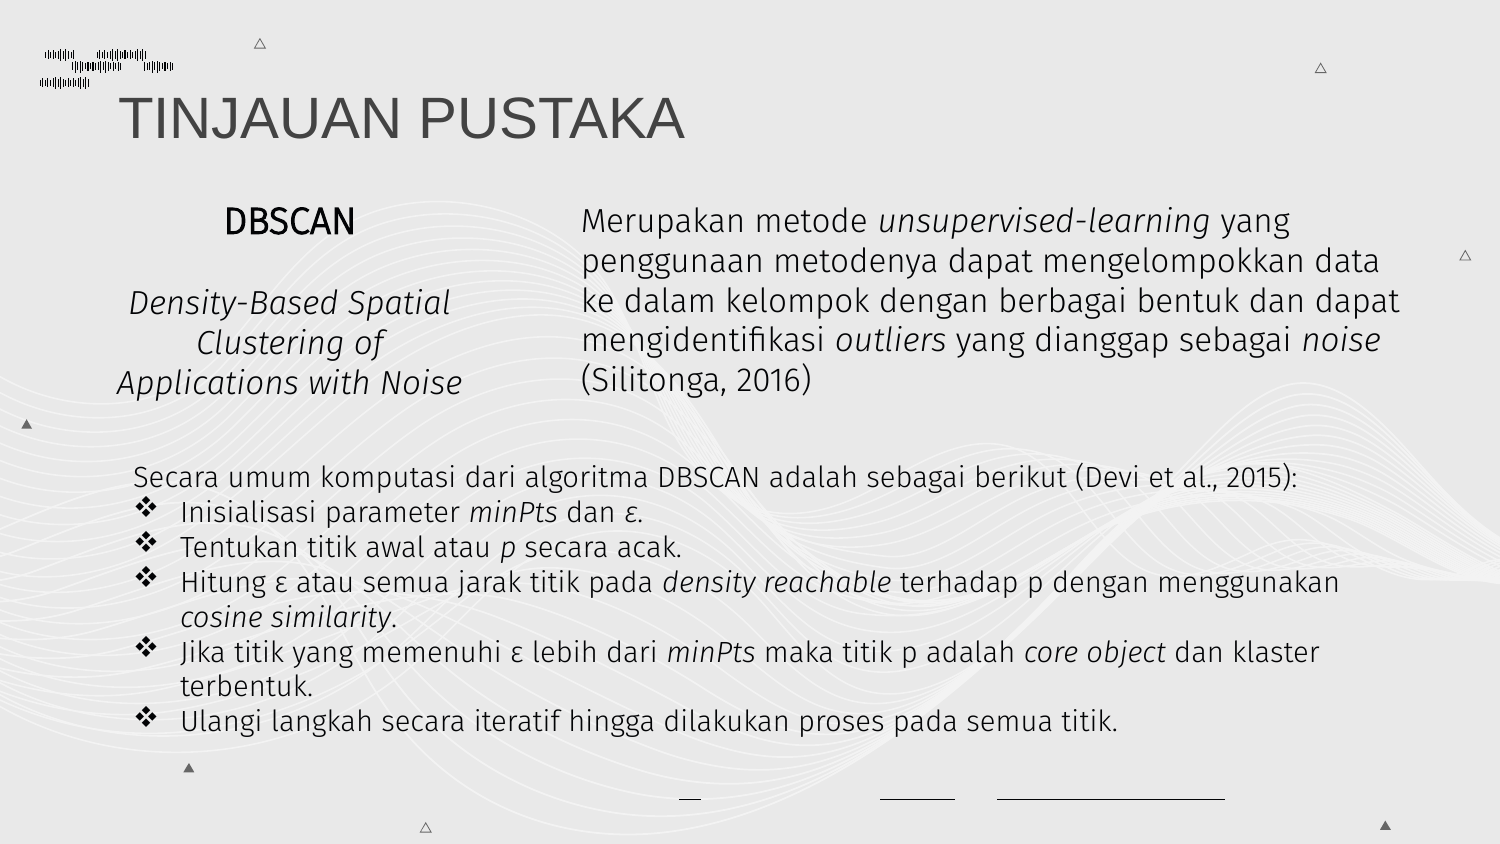

# TINJAUAN PUSTAKA
DBSCAN

Density-Based Spatial Clustering of Applications with Noise
Merupakan metode unsupervised-learning yang penggunaan metodenya dapat mengelompokkan data ke dalam kelompok dengan berbagai bentuk dan dapat mengidentifikasi outliers yang dianggap sebagai noise (Silitonga, 2016)
Secara umum komputasi dari algoritma DBSCAN adalah sebagai berikut (Devi et al., 2015):
Inisialisasi parameter minPts dan ε.
Tentukan titik awal atau p secara acak.
Hitung ε atau semua jarak titik pada density reachable terhadap p dengan menggunakan cosine similarity.
Jika titik yang memenuhi ε lebih dari minPts maka titik p adalah core object dan klaster terbentuk.
Ulangi langkah secara iteratif hingga dilakukan proses pada semua titik.